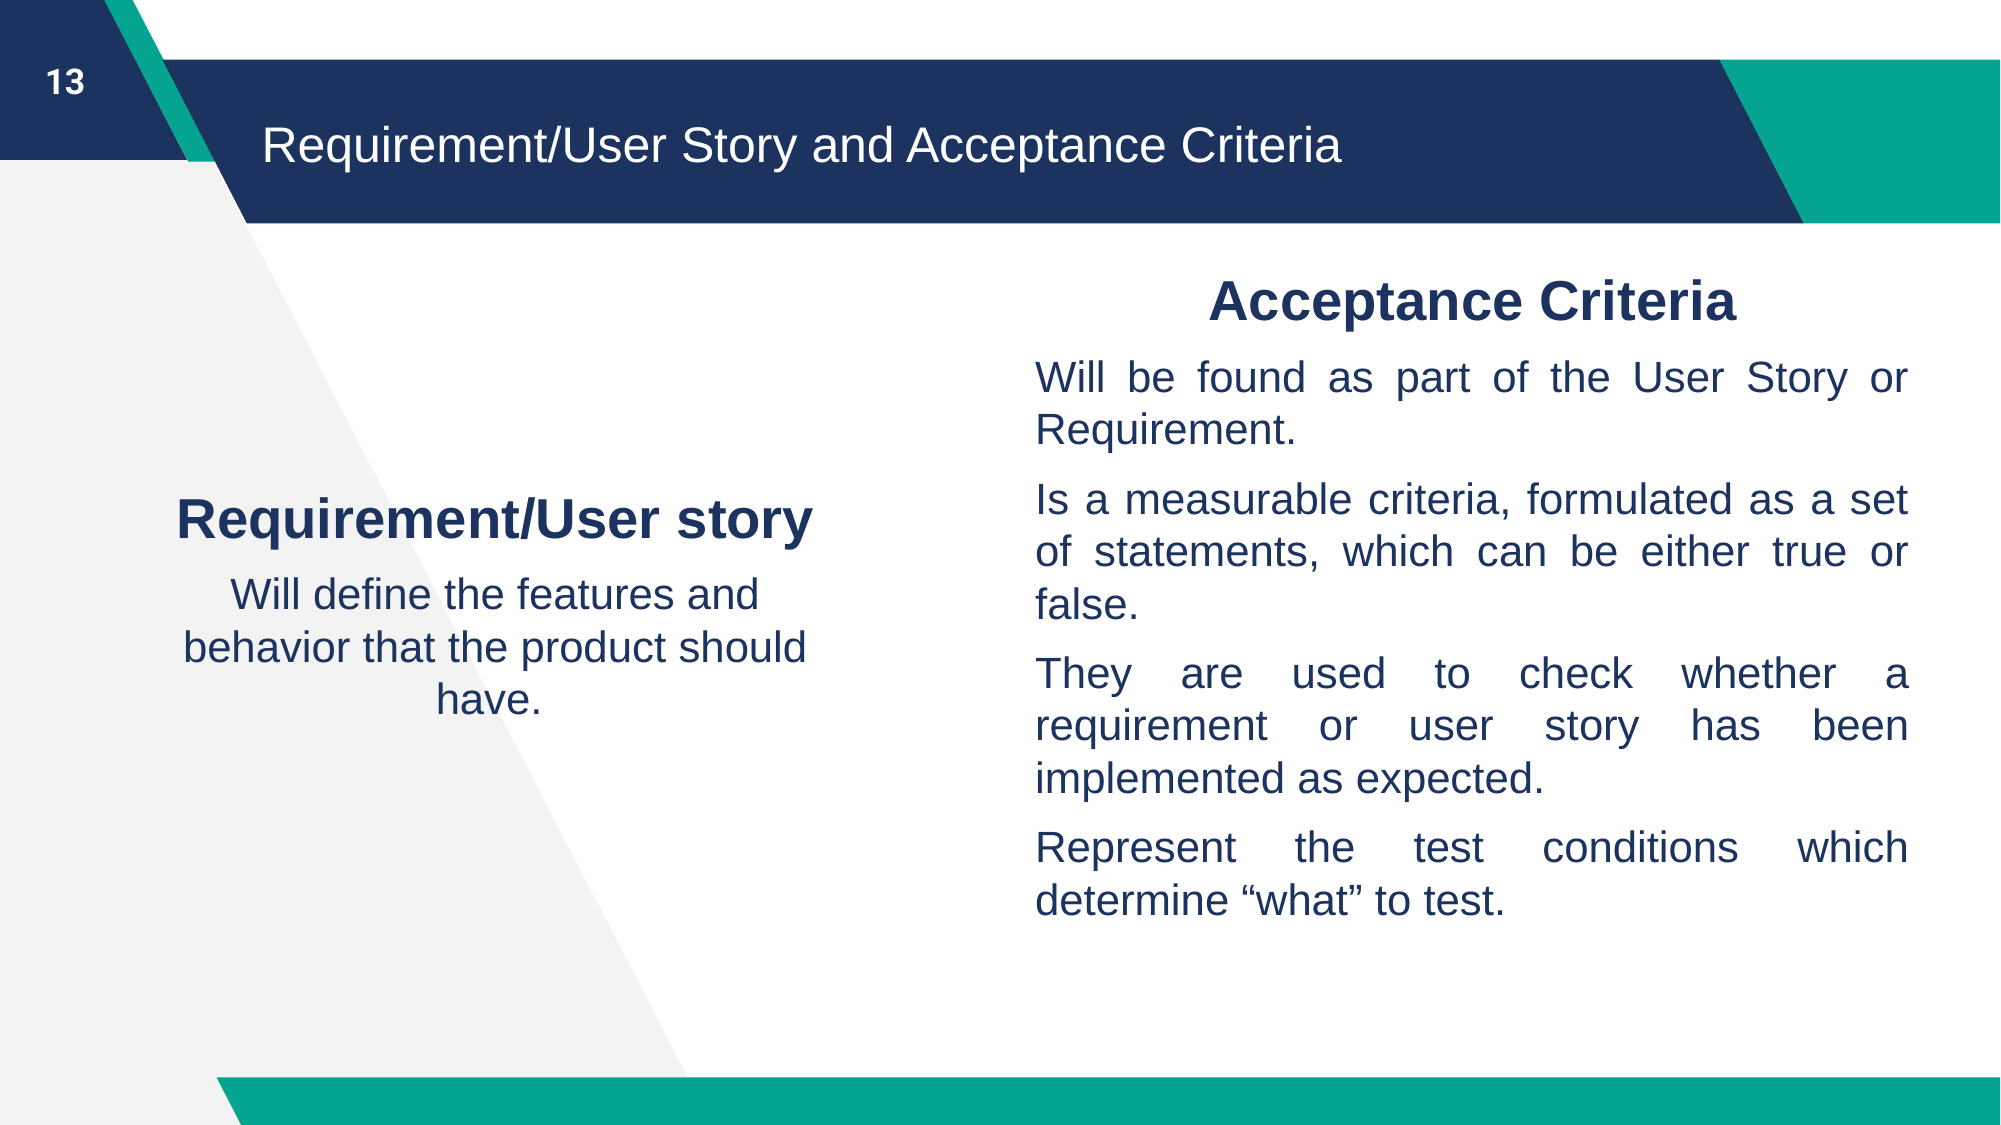

13
# Requirement/User Story and Acceptance Criteria
Acceptance Criteria
Will be found as part of the User Story or Requirement.
Is a measurable criteria, formulated as a set of statements, which can be either true or false.
They are used to check whether a requirement or user story has been implemented as expected.
Represent the test conditions which determine “what” to test.
Requirement/User story
Will define the features and behavior that the product should have.